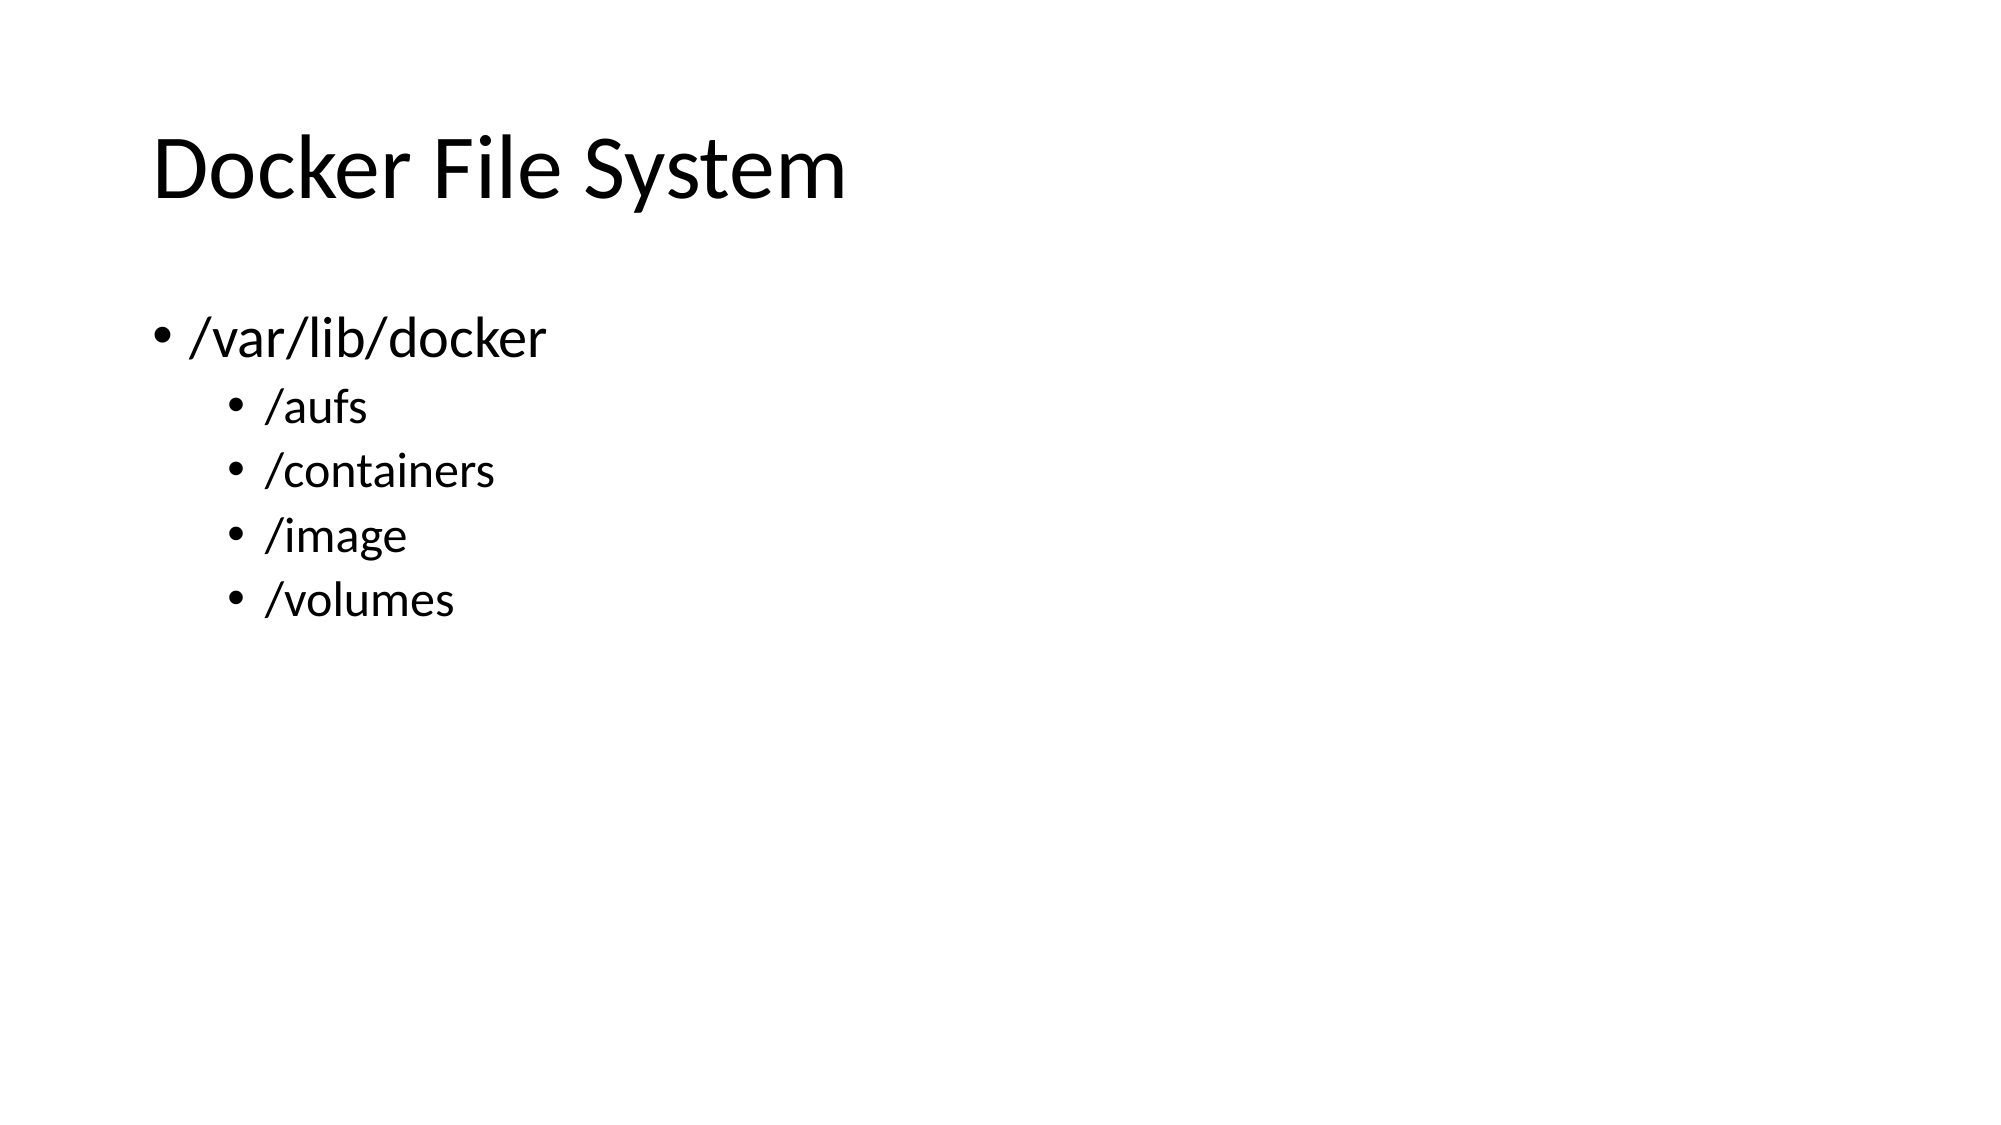

# Docker File System
/var/lib/docker
/aufs
/containers
/image
/volumes